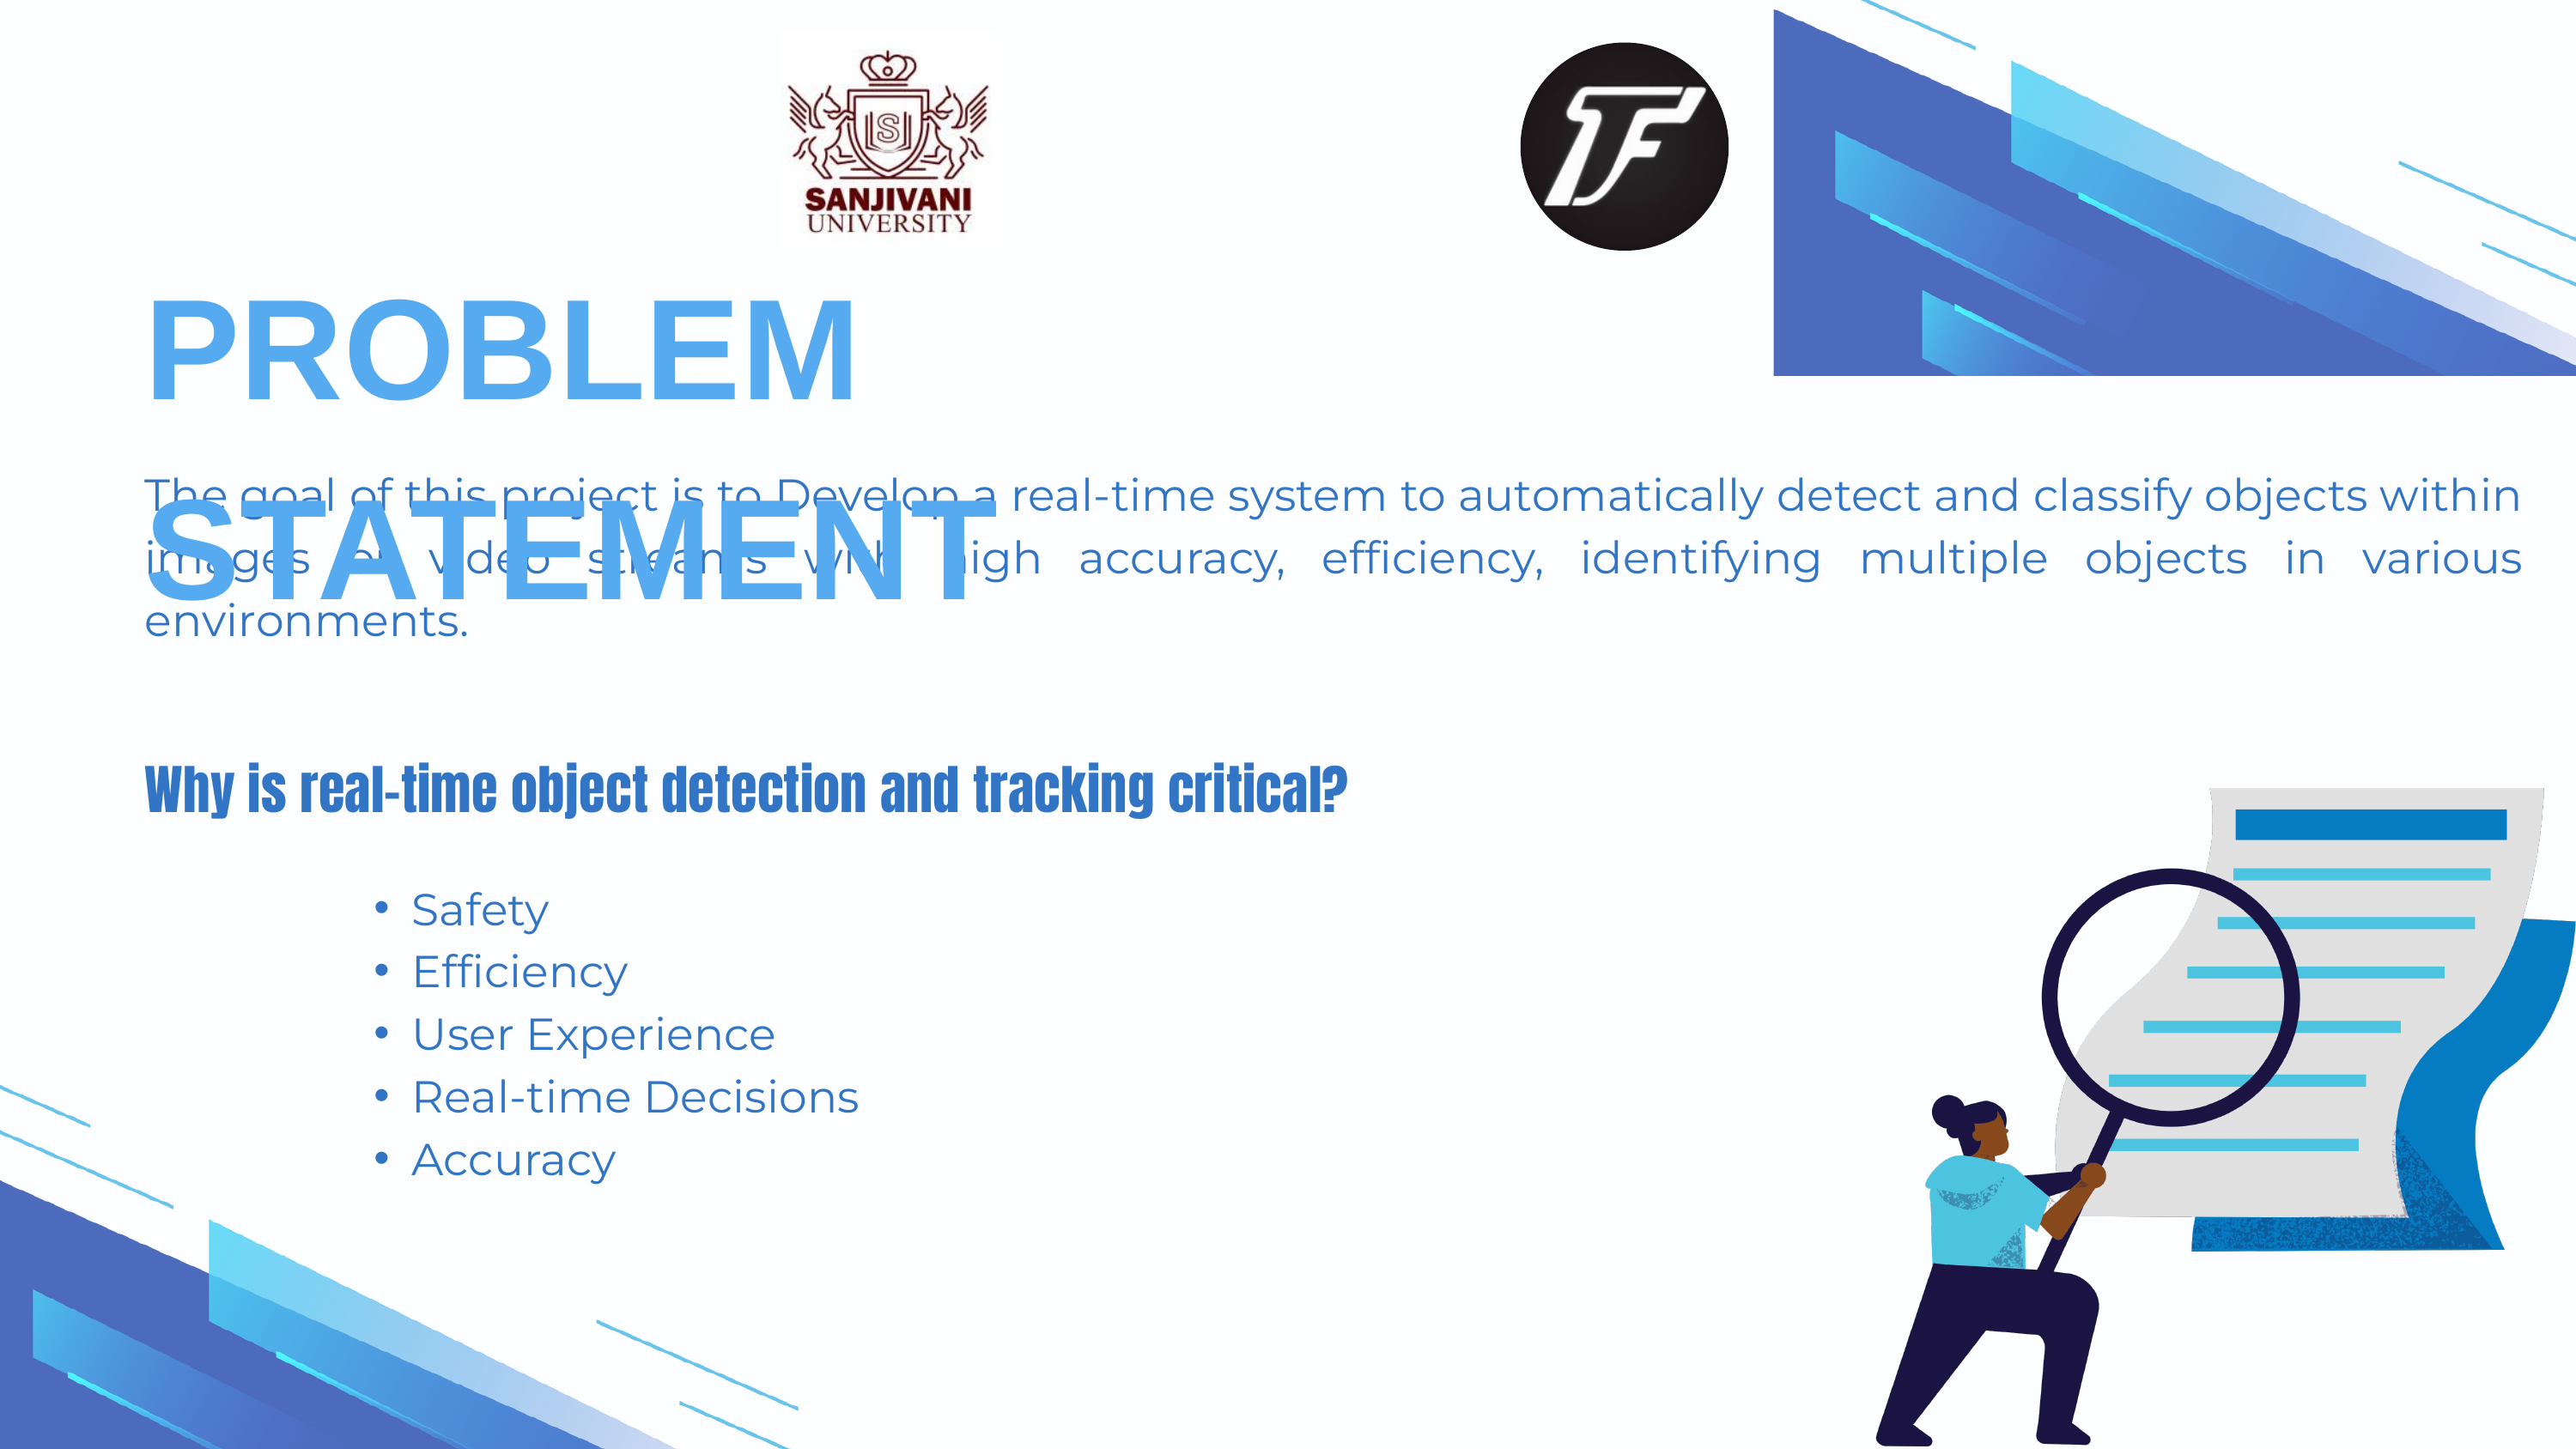

PROBLEM STATEMENT

The goal of this project is to Develop a real-time system to automatically detect and classify objects within images or video streams with high accuracy, efficiency, identifying multiple objects in various environments.

Why is real-time object detection and tracking critical?

Safety
Efficiency
User Experience
Real-time Decisions
Accuracy